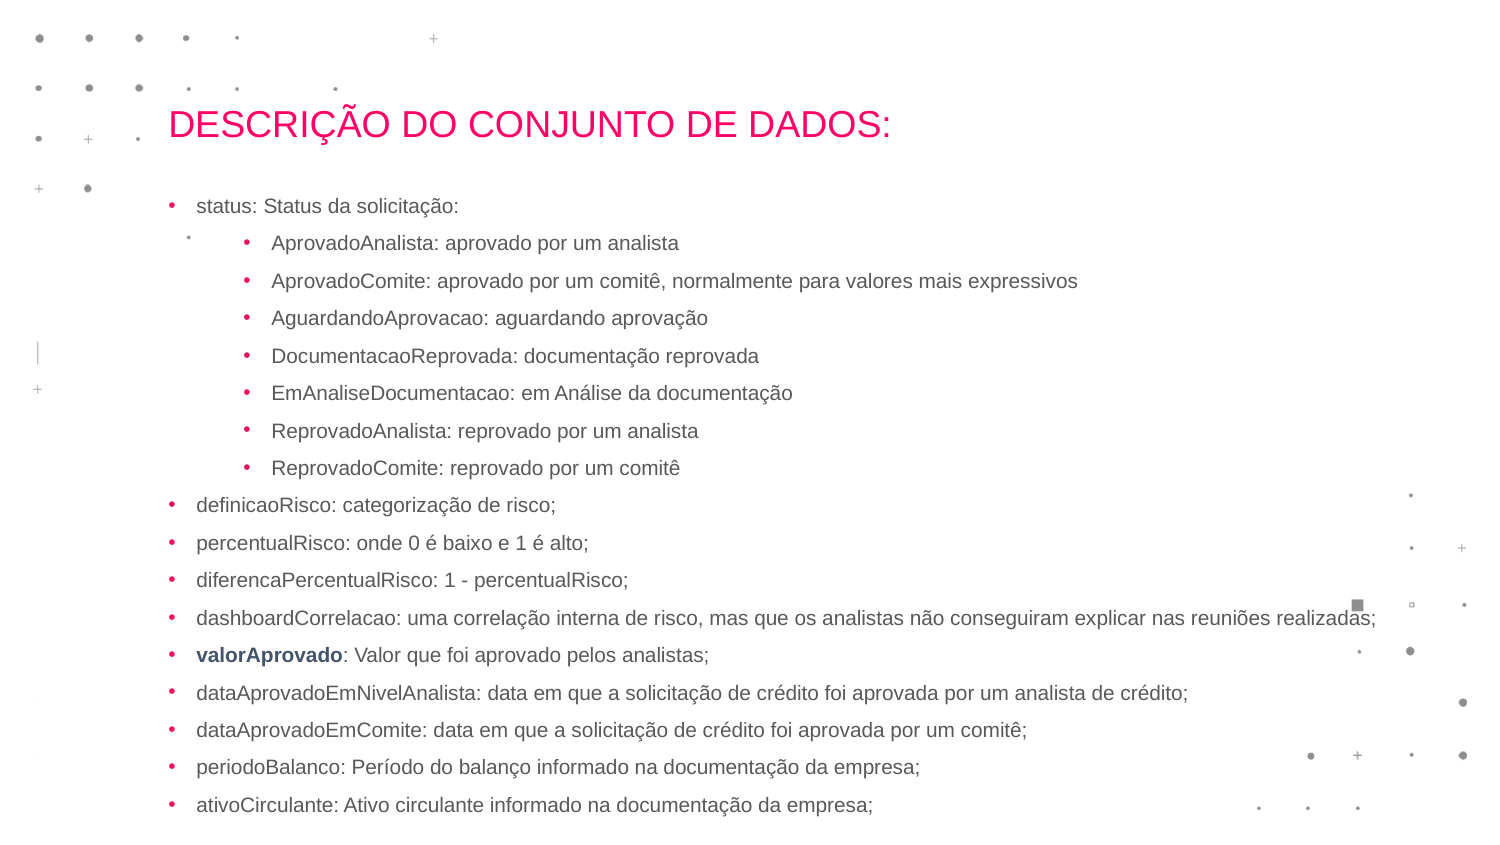

DESCRIÇÃO DO CONJUNTO DE DADOS:
status: Status da solicitação:
AprovadoAnalista: aprovado por um analista
AprovadoComite: aprovado por um comitê, normalmente para valores mais expressivos
AguardandoAprovacao: aguardando aprovação
DocumentacaoReprovada: documentação reprovada
EmAnaliseDocumentacao: em Análise da documentação
ReprovadoAnalista: reprovado por um analista
ReprovadoComite: reprovado por um comitê
definicaoRisco: categorização de risco;
percentualRisco: onde 0 é baixo e 1 é alto;
diferencaPercentualRisco: 1 - percentualRisco;
dashboardCorrelacao: uma correlação interna de risco, mas que os analistas não conseguiram explicar nas reuniões realizadas;
valorAprovado: Valor que foi aprovado pelos analistas;
dataAprovadoEmNivelAnalista: data em que a solicitação de crédito foi aprovada por um analista de crédito;
dataAprovadoEmComite: data em que a solicitação de crédito foi aprovada por um comitê;
periodoBalanco: Período do balanço informado na documentação da empresa;
ativoCirculante: Ativo circulante informado na documentação da empresa;